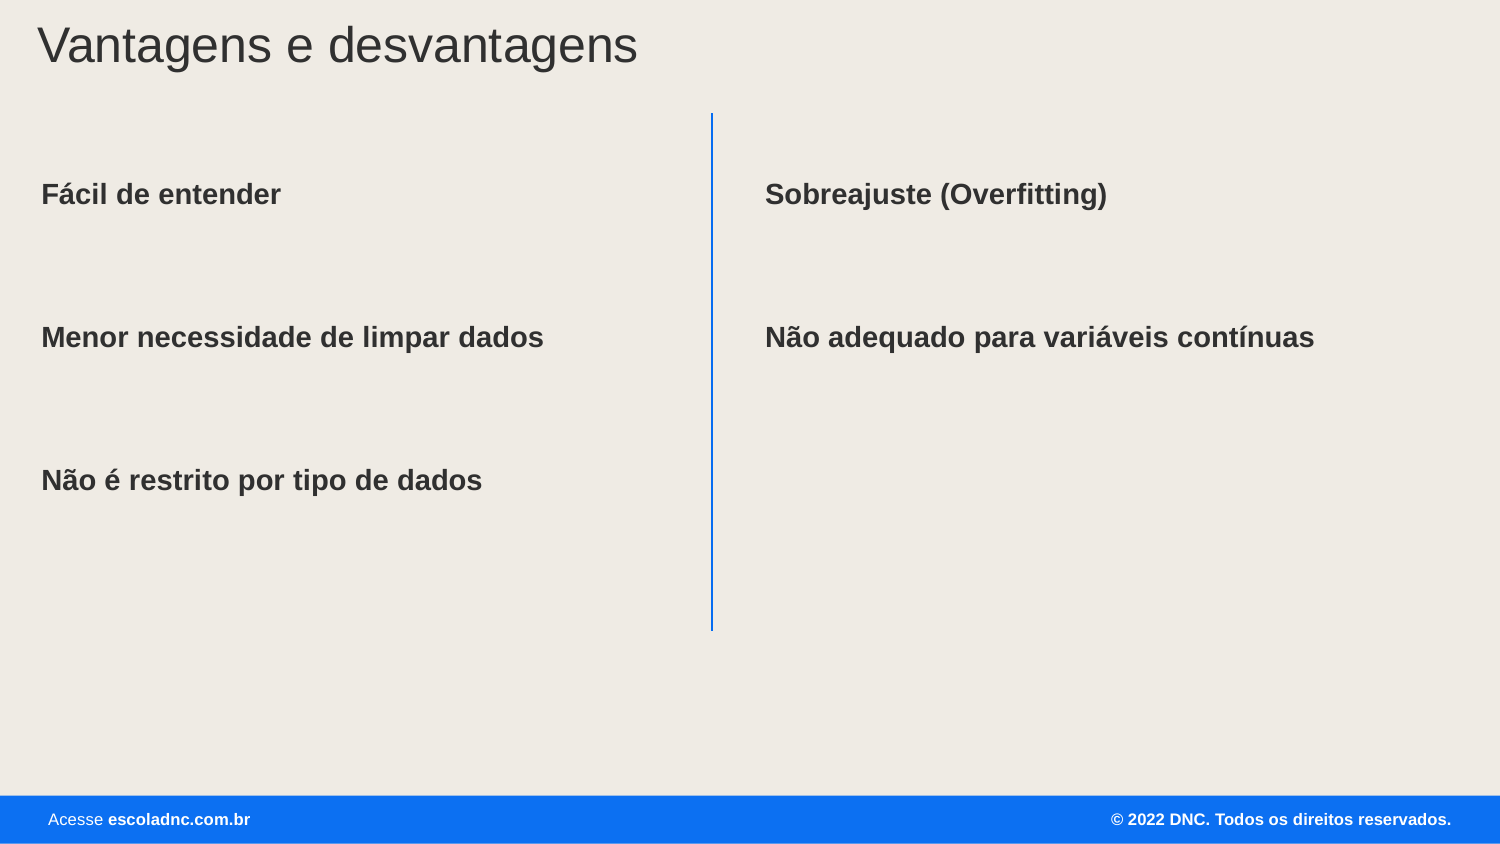

# Vantagens e desvantagens
Fácil de entender
Sobreajuste (Overfitting)
Não adequado para variáveis contínuas
Menor necessidade de limpar dados
Não é restrito por tipo de dados